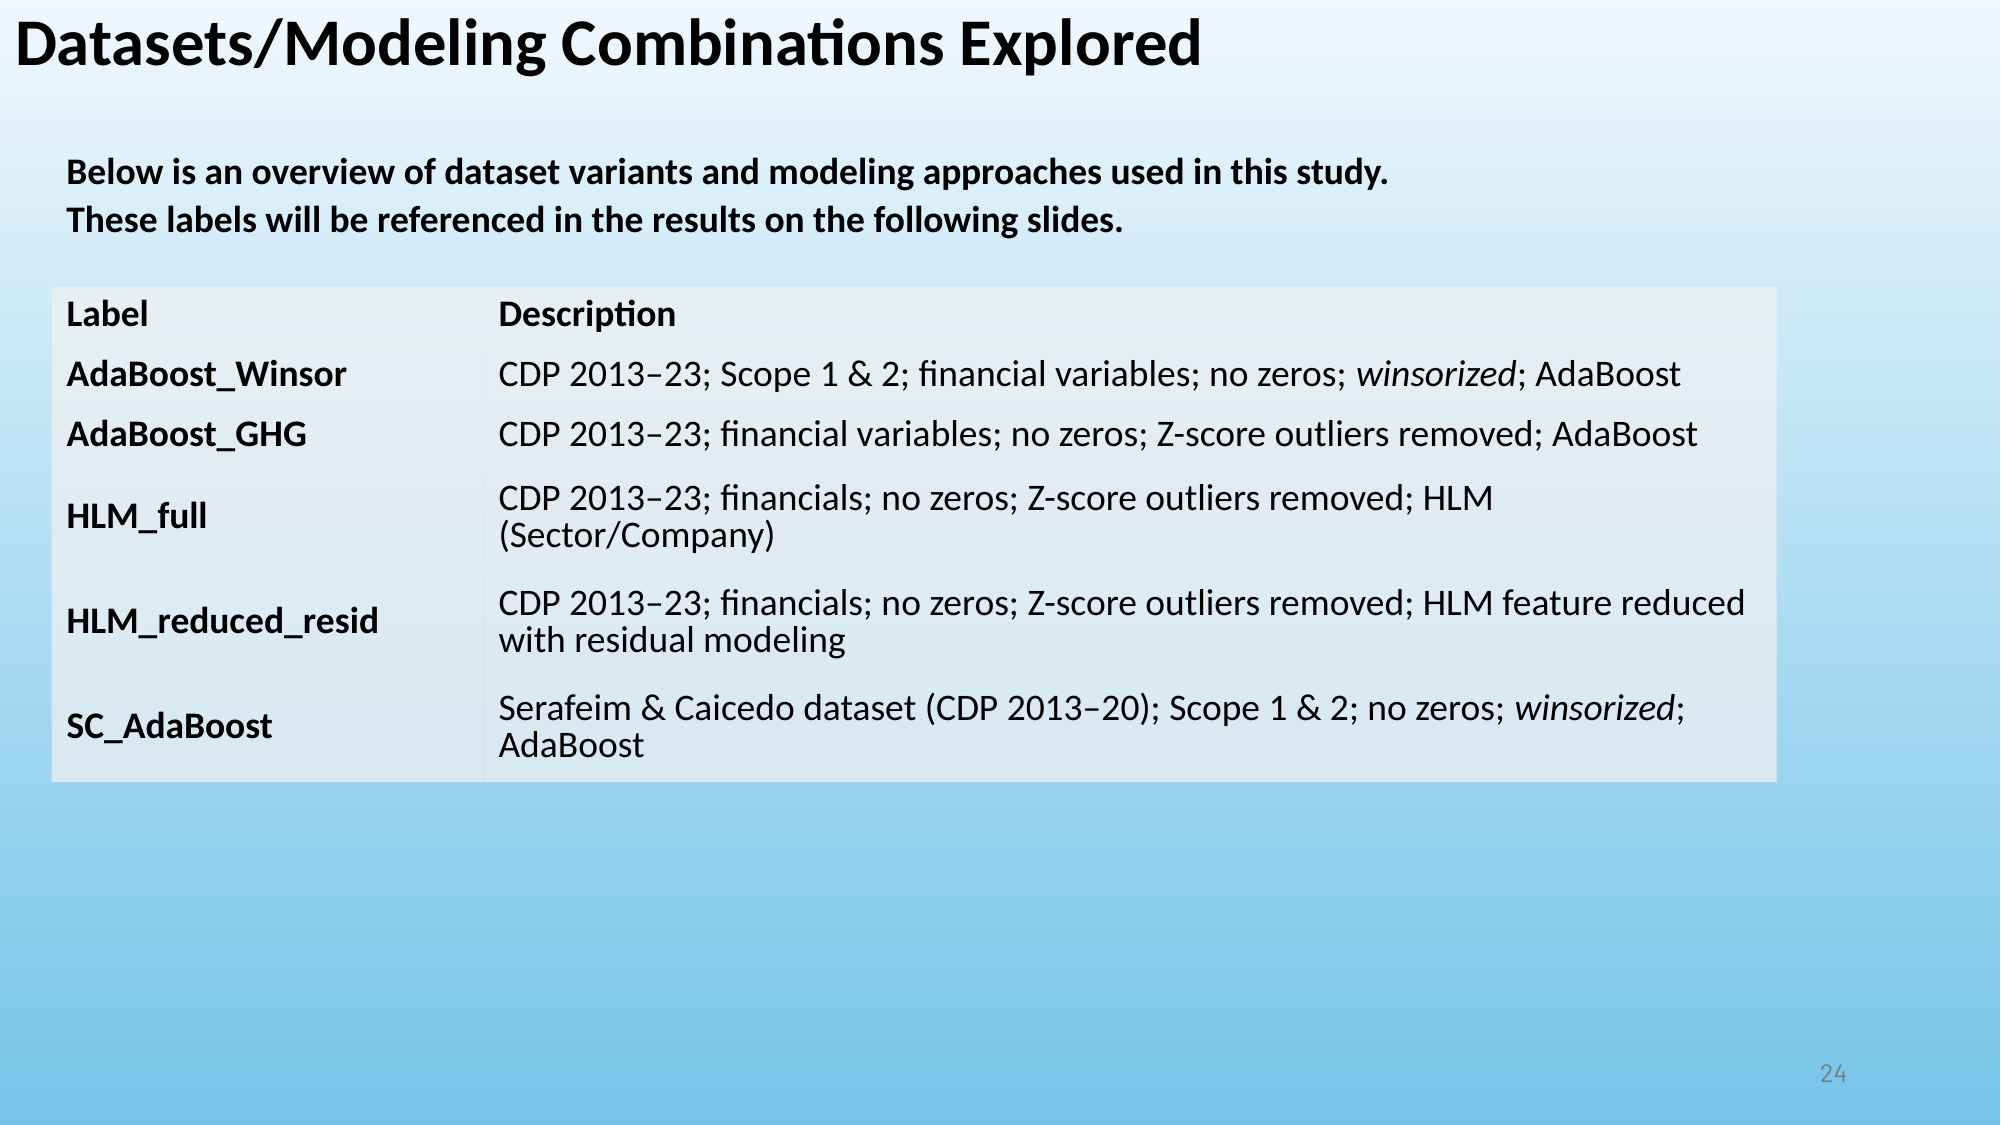

# Datasets/Modeling Combinations Explored
Below is an overview of dataset variants and modeling approaches used in this study. These labels will be referenced in the results on the following slides.
| Label | Description |
| --- | --- |
| AdaBoost\_Winsor | CDP 2013–23; Scope 1 & 2; financial variables; no zeros; winsorized; AdaBoost |
| AdaBoost\_GHG | CDP 2013–23; financial variables; no zeros; Z-score outliers removed; AdaBoost |
| HLM\_full | CDP 2013–23; financials; no zeros; Z-score outliers removed; HLM (Sector/Company) |
| HLM\_reduced\_resid | CDP 2013–23; financials; no zeros; Z-score outliers removed; HLM feature reduced with residual modeling |
| SC\_AdaBoost | Serafeim & Caicedo dataset (CDP 2013–20); Scope 1 & 2; no zeros; winsorized; AdaBoost |
24